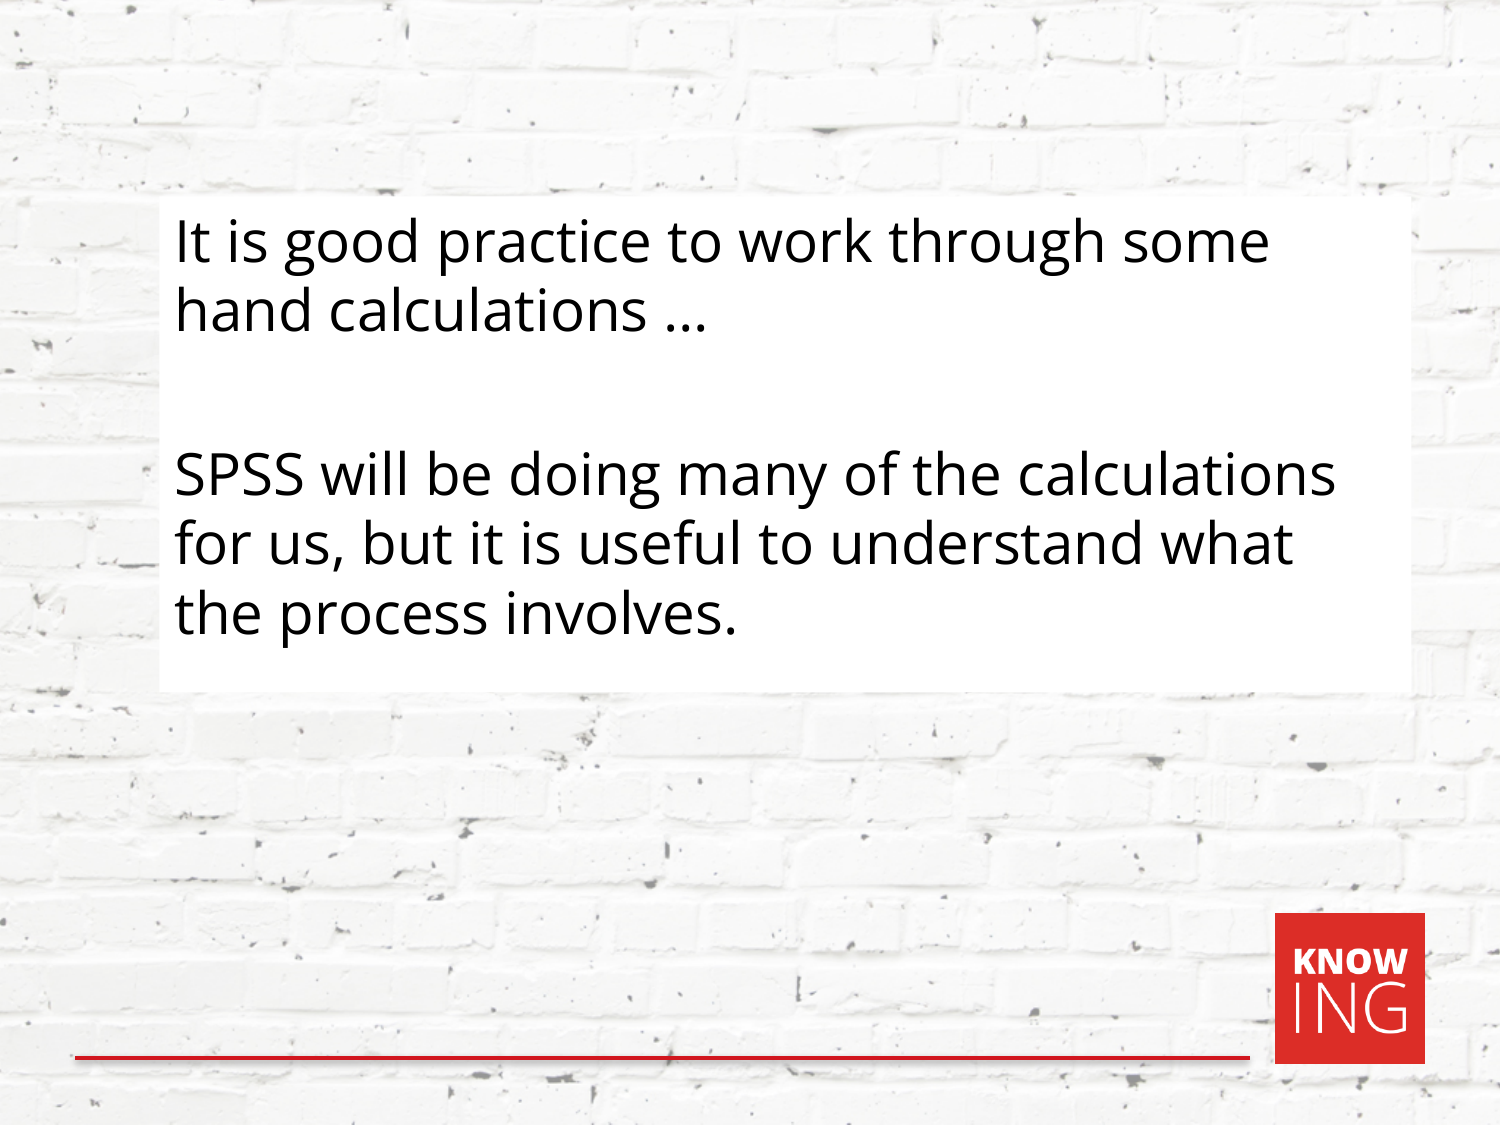

It is good practice to work through some hand calculations …

SPSS will be doing many of the calculations for us, but it is useful to understand what the process involves.